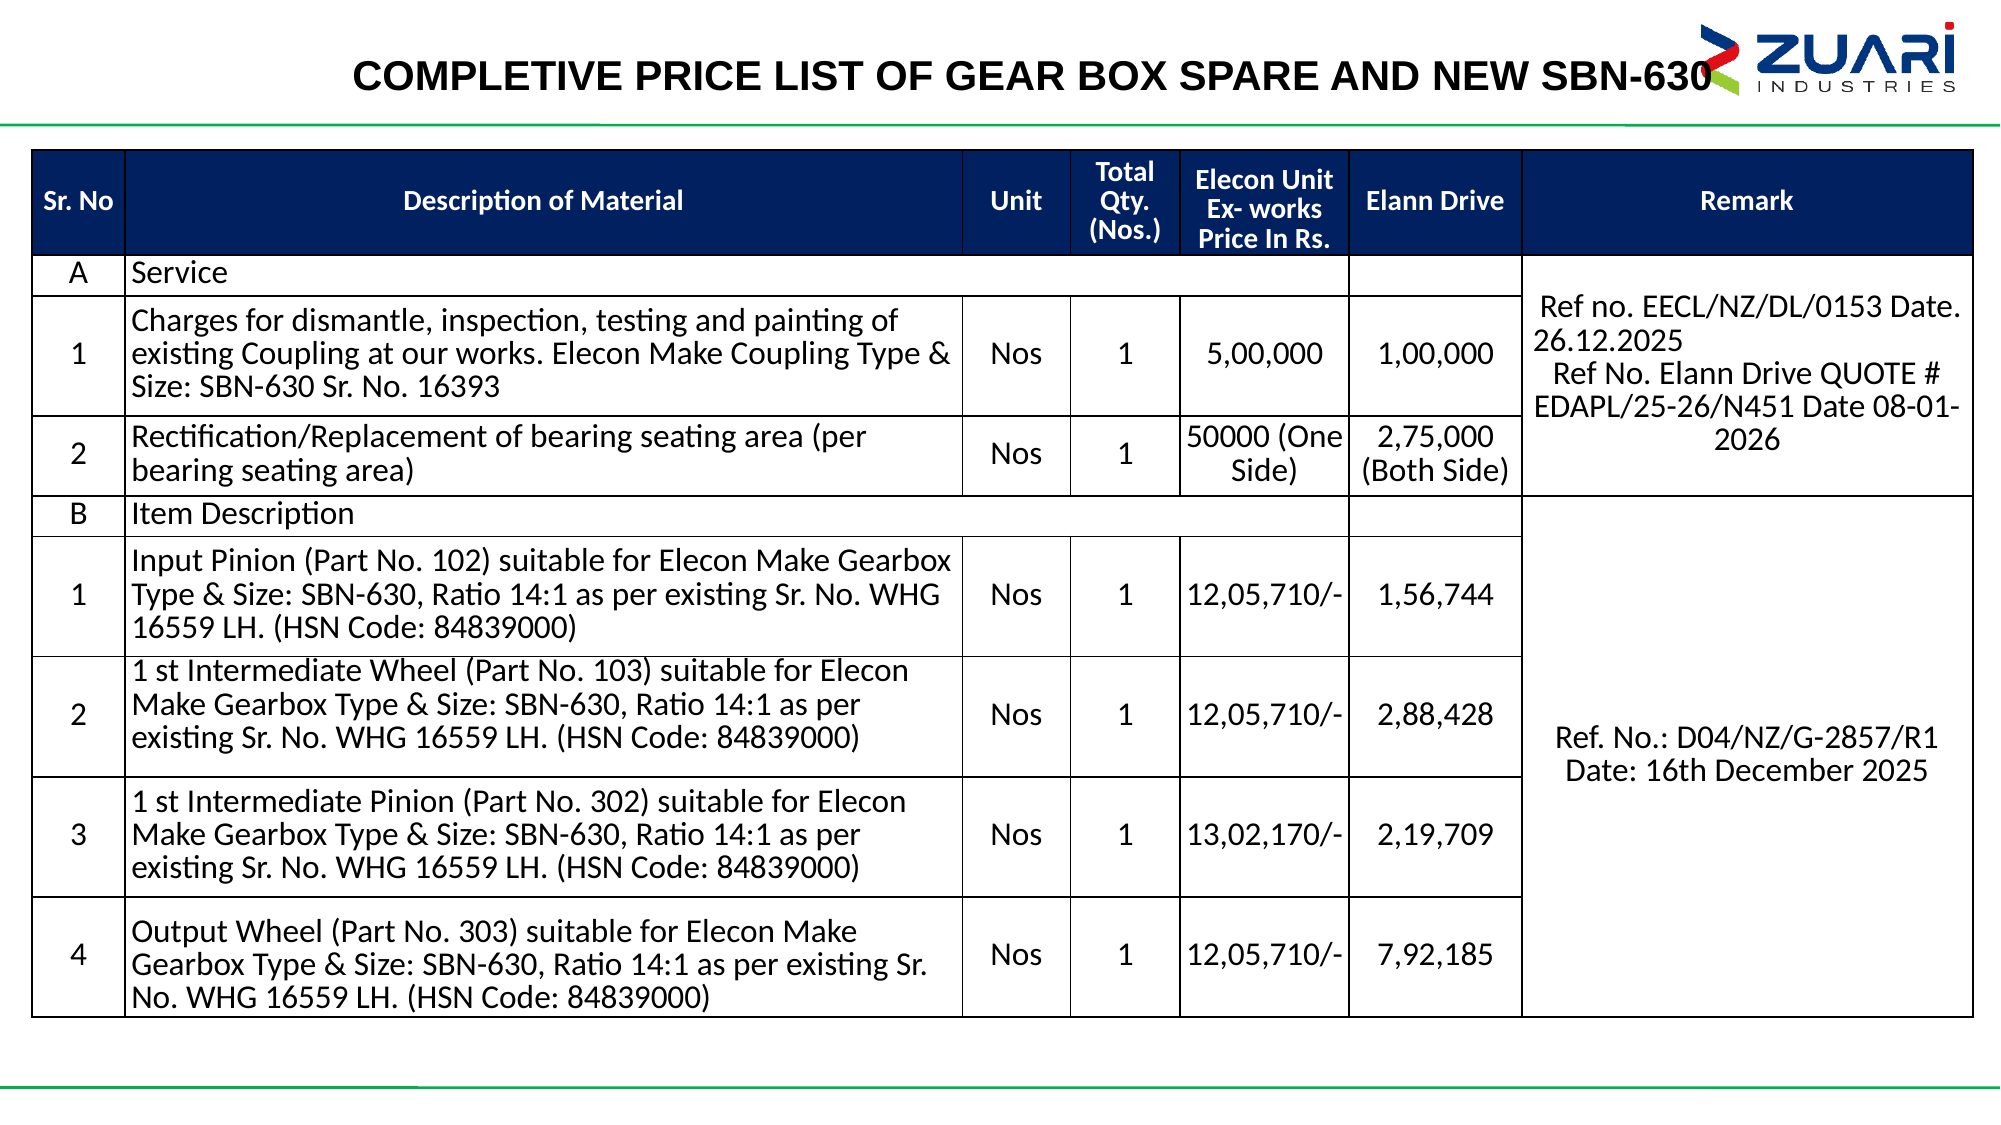

COMPLETIVE PRICE LIST OF GEAR BOX SPARE AND NEW SBN-630
| Sr. No | Description of Material | Unit | Total Qty. (Nos.) | Elecon Unit Ex- works Price In Rs. | Elann Drive | Remark |
| --- | --- | --- | --- | --- | --- | --- |
| A | Service |  |  |  |  | Ref no. EECL/NZ/DL/0153 Date. 26.12.2025 Ref No. Elann Drive QUOTE # EDAPL/25-26/N451 Date 08-01-2026 |
| 1 | Charges for dismantle, inspection, testing and painting of existing Coupling at our works. Elecon Make Coupling Type & Size: SBN-630 Sr. No. 16393 | Nos | 1 | 5,00,000 | 1,00,000 |  |
| 2 | Rectification/Replacement of bearing seating area (per bearing seating area) | Nos | 1 | 50000 (One Side) | 2,75,000 (Both Side) |  |
| B | Item Description |  |  |  |  | Ref. No.: D04/NZ/G-2857/R1 Date: 16th December 2025 |
| 1 | Input Pinion (Part No. 102) suitable for Elecon Make Gearbox Type & Size: SBN-630, Ratio 14:1 as per existing Sr. No. WHG 16559 LH. (HSN Code: 84839000) | Nos | 1 | 12,05,710/- | 1,56,744 |  |
| 2 | 1 st Intermediate Wheel (Part No. 103) suitable for Elecon Make Gearbox Type & Size: SBN-630, Ratio 14:1 as per existing Sr. No. WHG 16559 LH. (HSN Code: 84839000) | Nos | 1 | 12,05,710/- | 2,88,428 |  |
| 3 | 1 st Intermediate Pinion (Part No. 302) suitable for Elecon Make Gearbox Type & Size: SBN-630, Ratio 14:1 as per existing Sr. No. WHG 16559 LH. (HSN Code: 84839000) | Nos | 1 | 13,02,170/- | 2,19,709 |  |
| 4 | Output Wheel (Part No. 303) suitable for Elecon Make Gearbox Type & Size: SBN-630, Ratio 14:1 as per existing Sr. No. WHG 16559 LH. (HSN Code: 84839000) | Nos | 1 | 12,05,710/- | 7,92,185 |  |